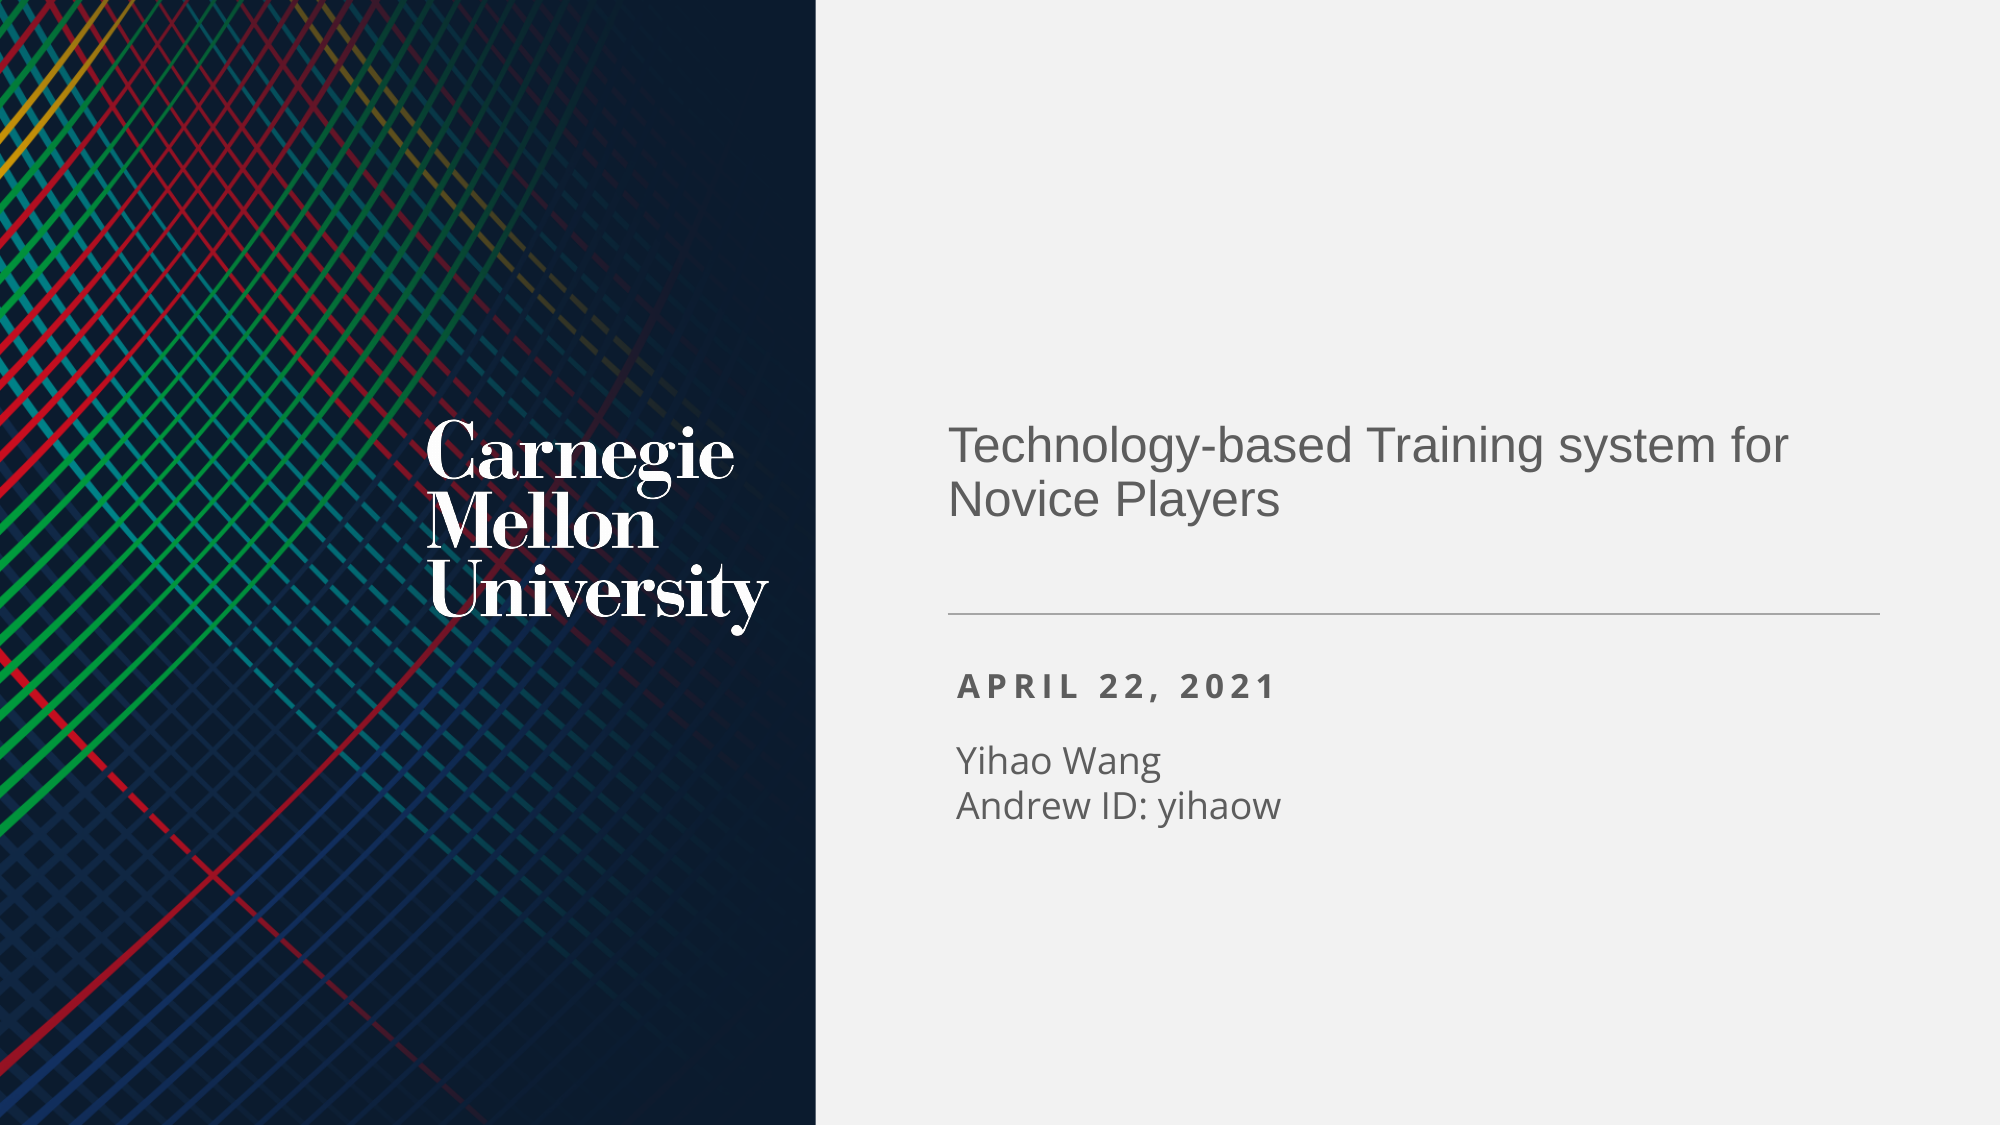

Technology-based Training system for Novice Players
April 22, 2021
Yihao Wang
Andrew ID: yihaow